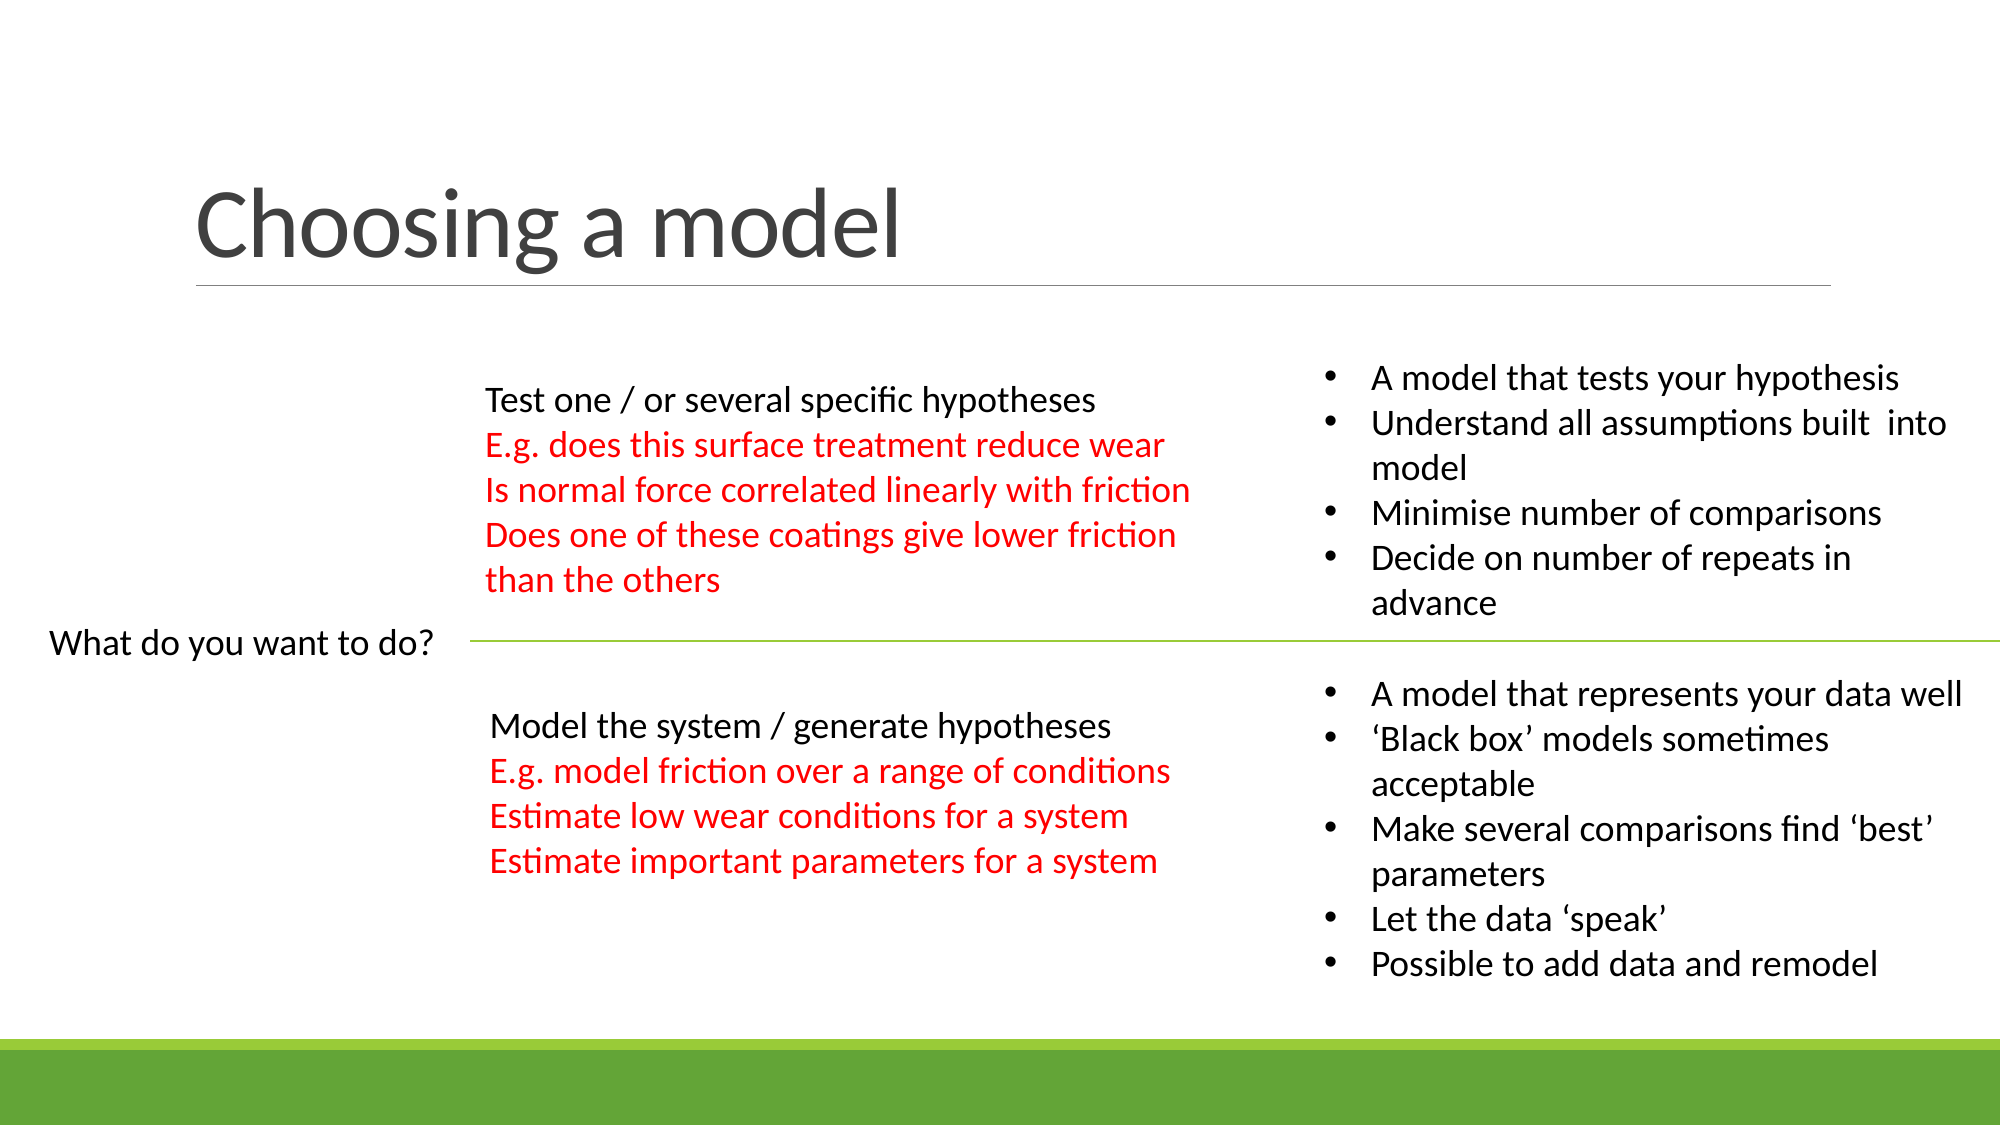

# Choosing a model
A model that tests your hypothesis
Understand all assumptions built  into model
Minimise number of comparisons
Decide on number of repeats in advance
Test one / or several specific hypotheses
E.g. does this surface treatment reduce wear
Is normal force correlated linearly with friction
Does one of these coatings give lower friction than the others
What do you want to do?
A model that represents your data well
‘Black box’ models sometimes acceptable
Make several comparisons find ‘best’ parameters
Let the data ‘speak’
Possible to add data and remodel
Model the system / generate hypotheses
E.g. model friction over a range of conditions
Estimate low wear conditions for a system
Estimate important parameters for a system